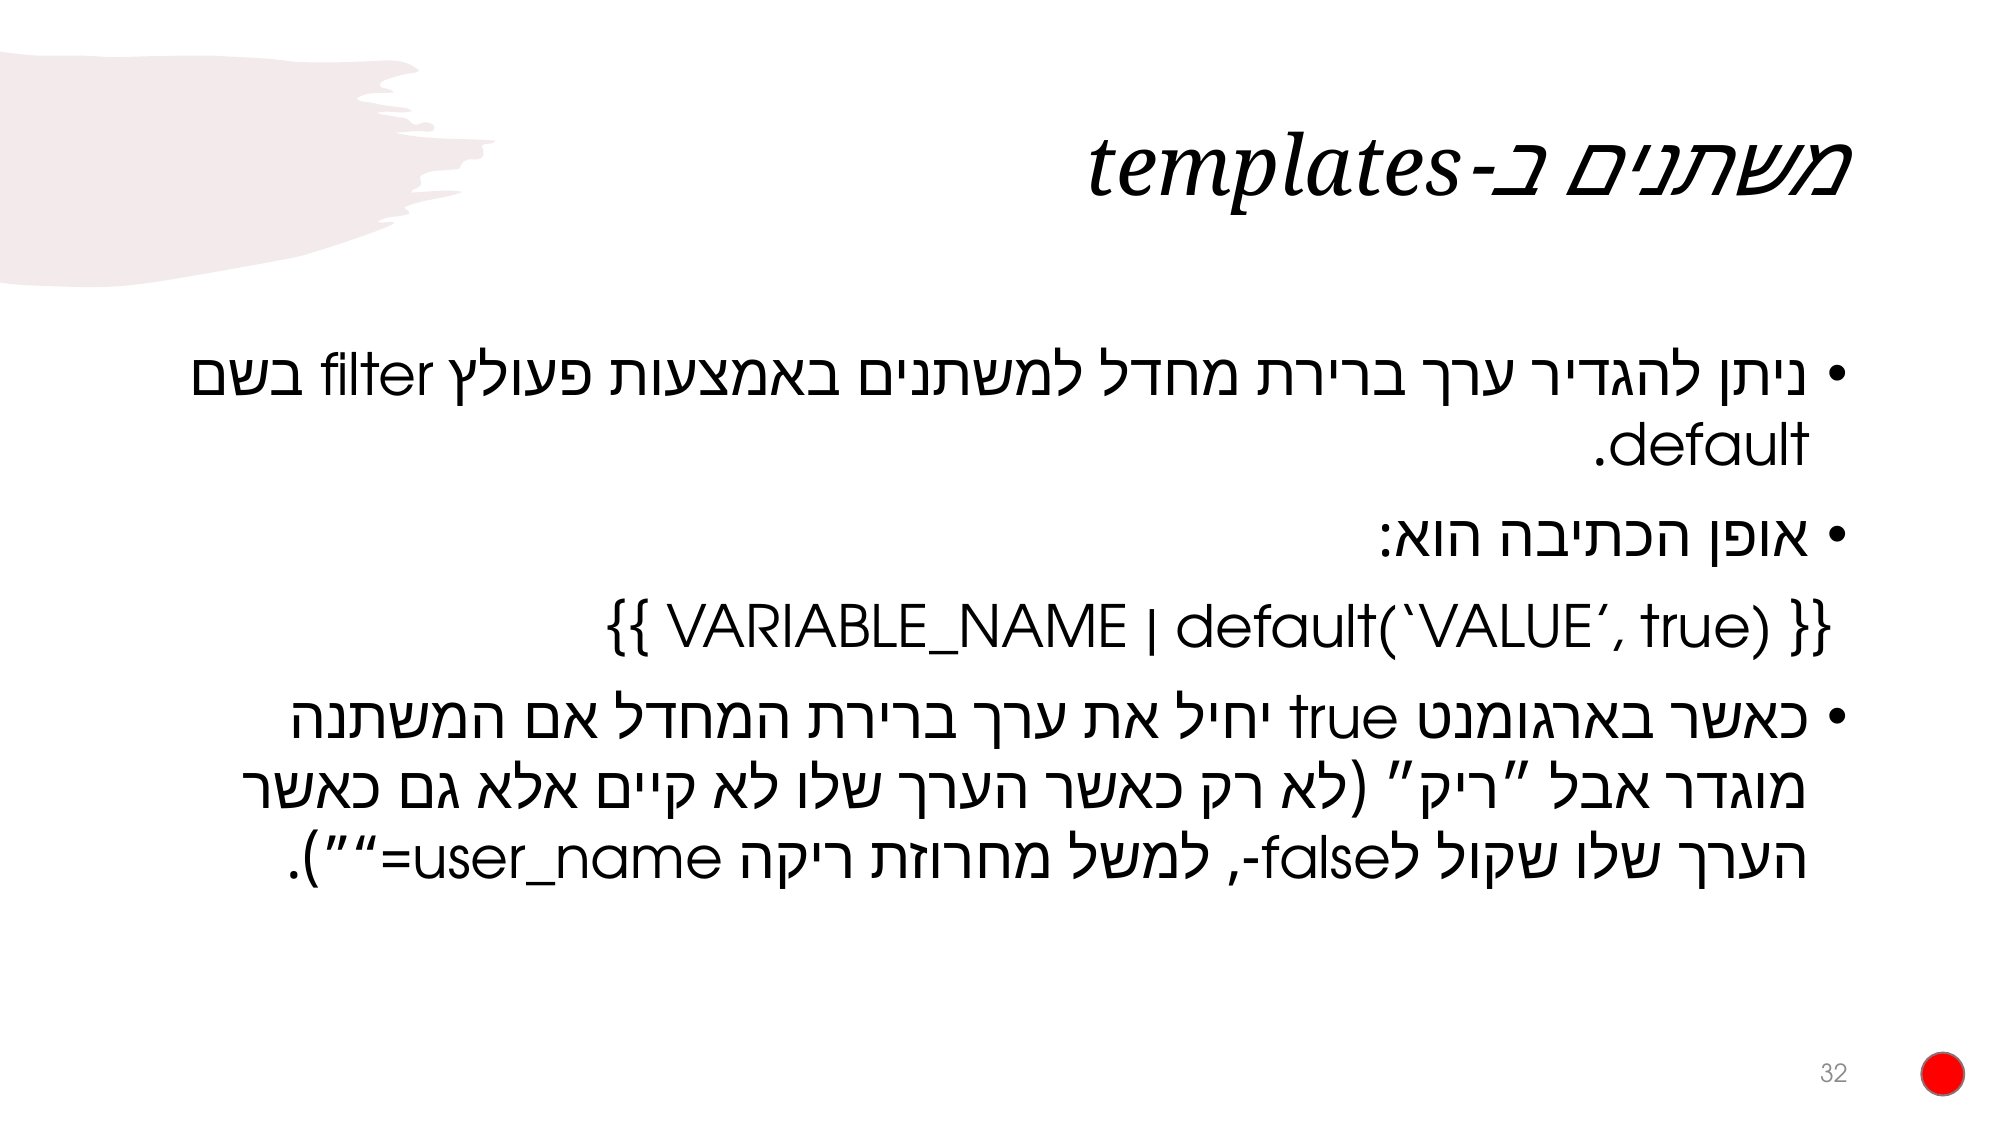

# משתנים ב-templates
ניתן להגדיר ערך ברירת מחדל למשתנים באמצעות פעולץ filter בשם default.
אופן הכתיבה הוא:
	 {{ VARIABLE_NAME | default(‘VALUE’, true) }}
כאשר בארגומנט true יחיל את ערך ברירת המחדל אם המשתנה מוגדר אבל ״ריק״ (לא רק כאשר הערך שלו לא קיים אלא גם כאשר הערך שלו שקול לfalse-, למשל מחרוזת ריקה user_name=“”).
32